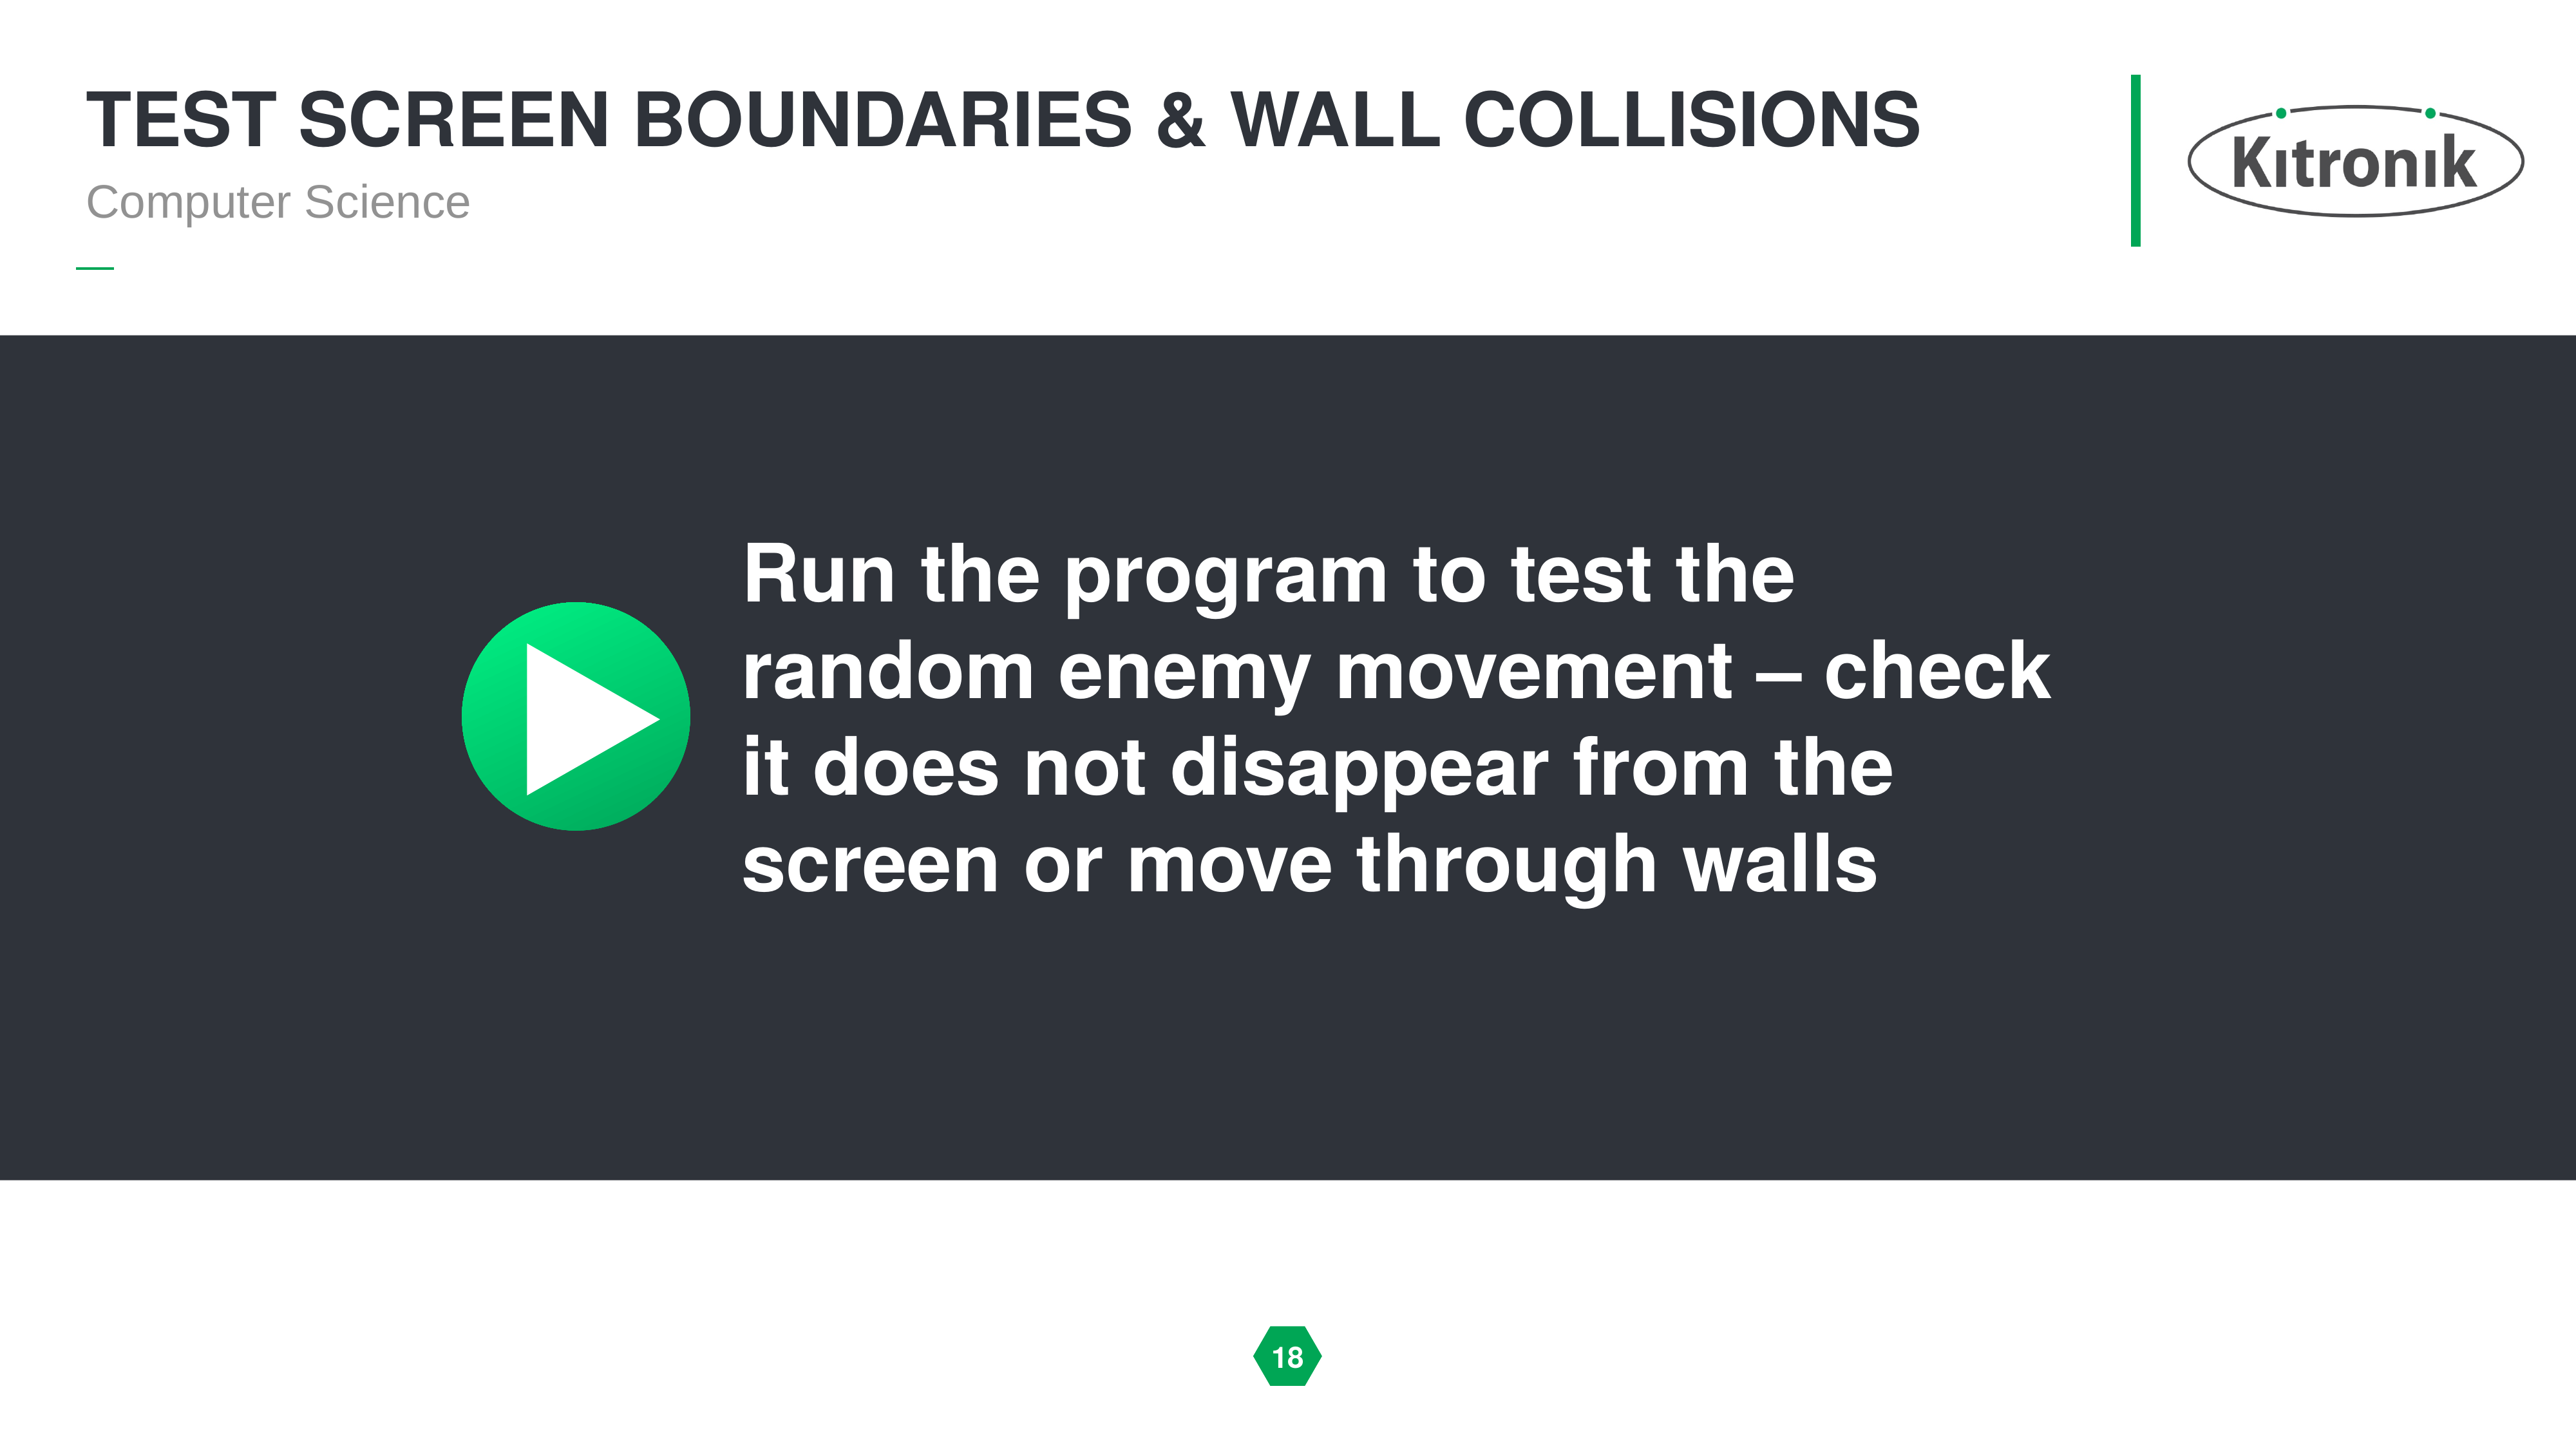

# Test screen boundaries & wall collisions
Computer Science

Run the program to test the random enemy movement – check it does not disappear from the screen or move through walls

18